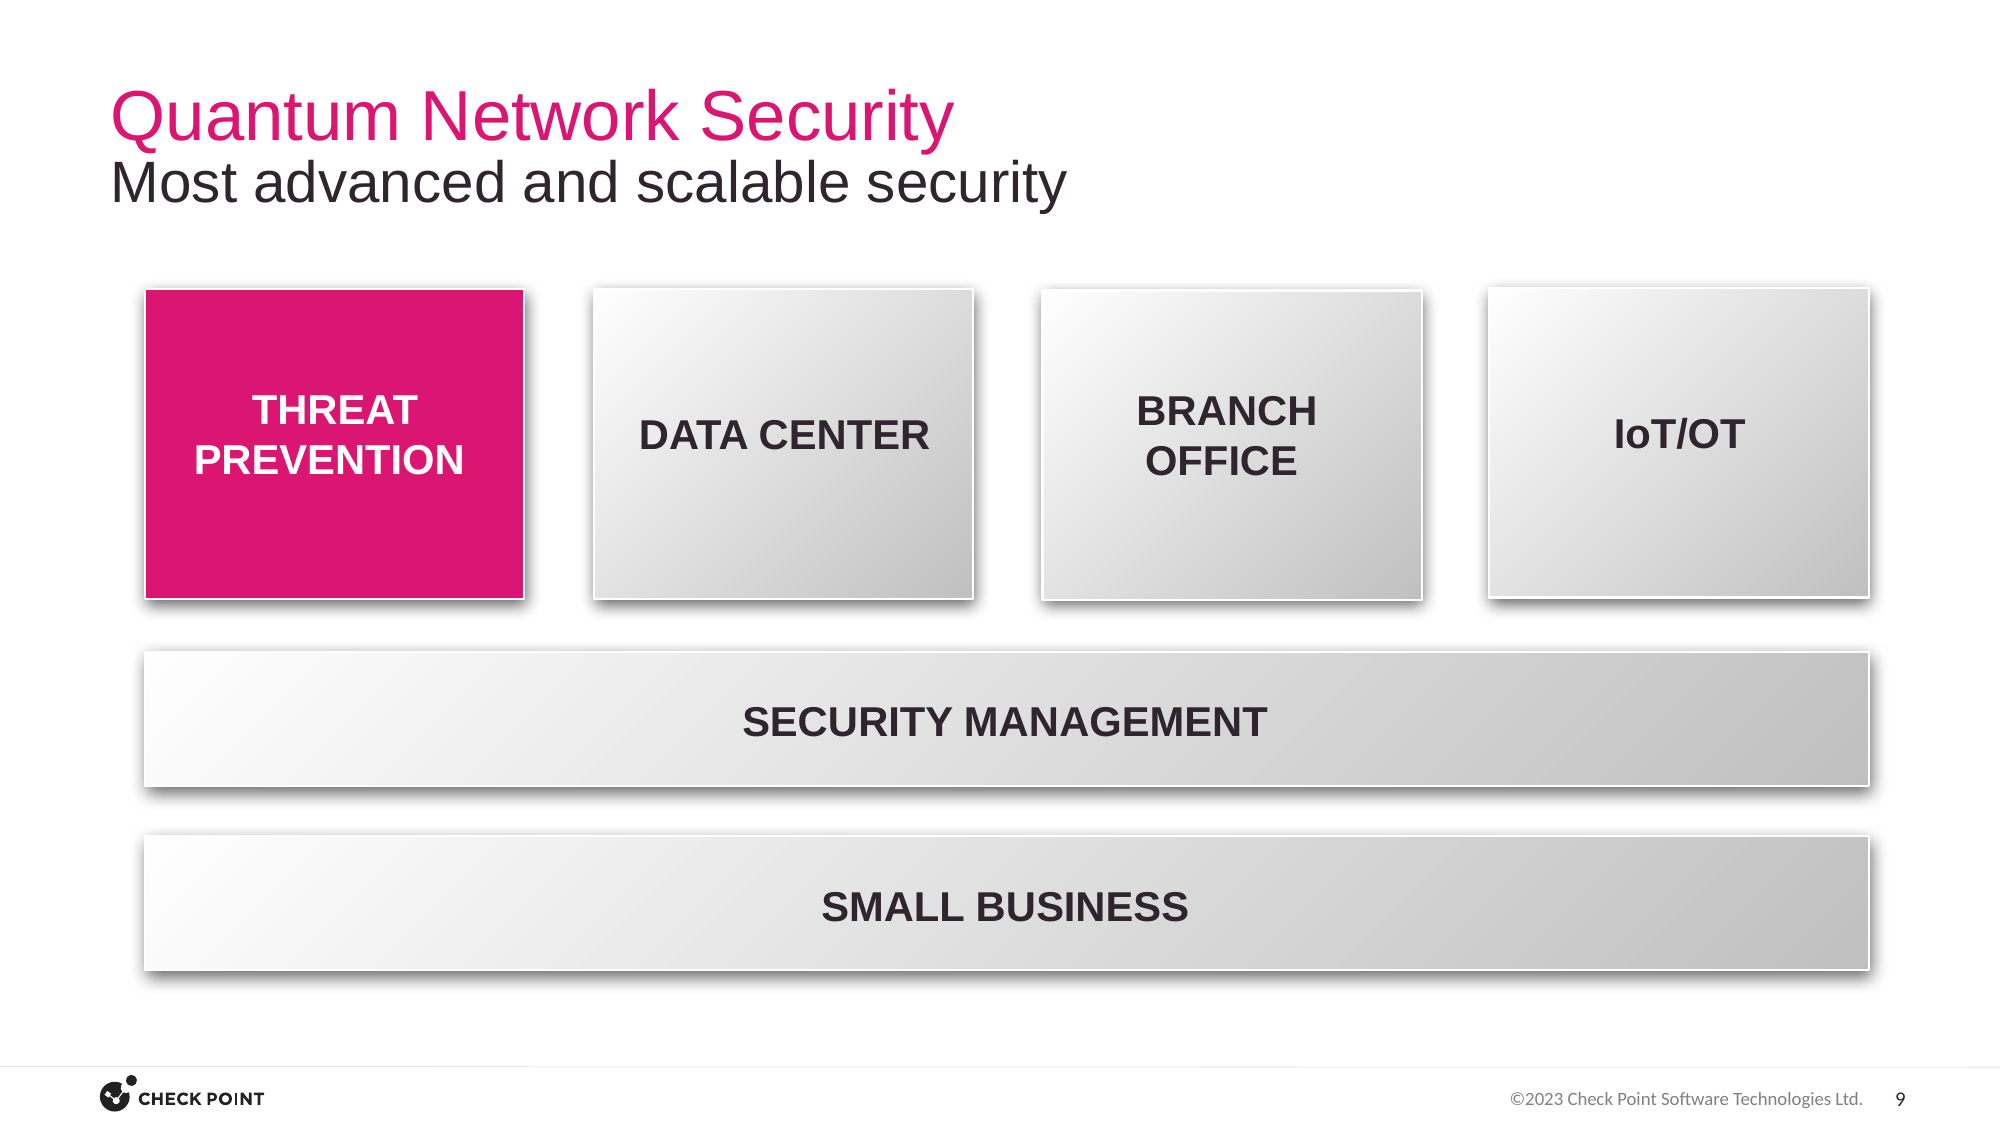

# Quantum Network Security Most advanced and scalable security

Threat Prevention
Branch
office
Iot/ot
Data center

Security management

Small business
 [Internal Use] for Check Point employees​
1/17/2023